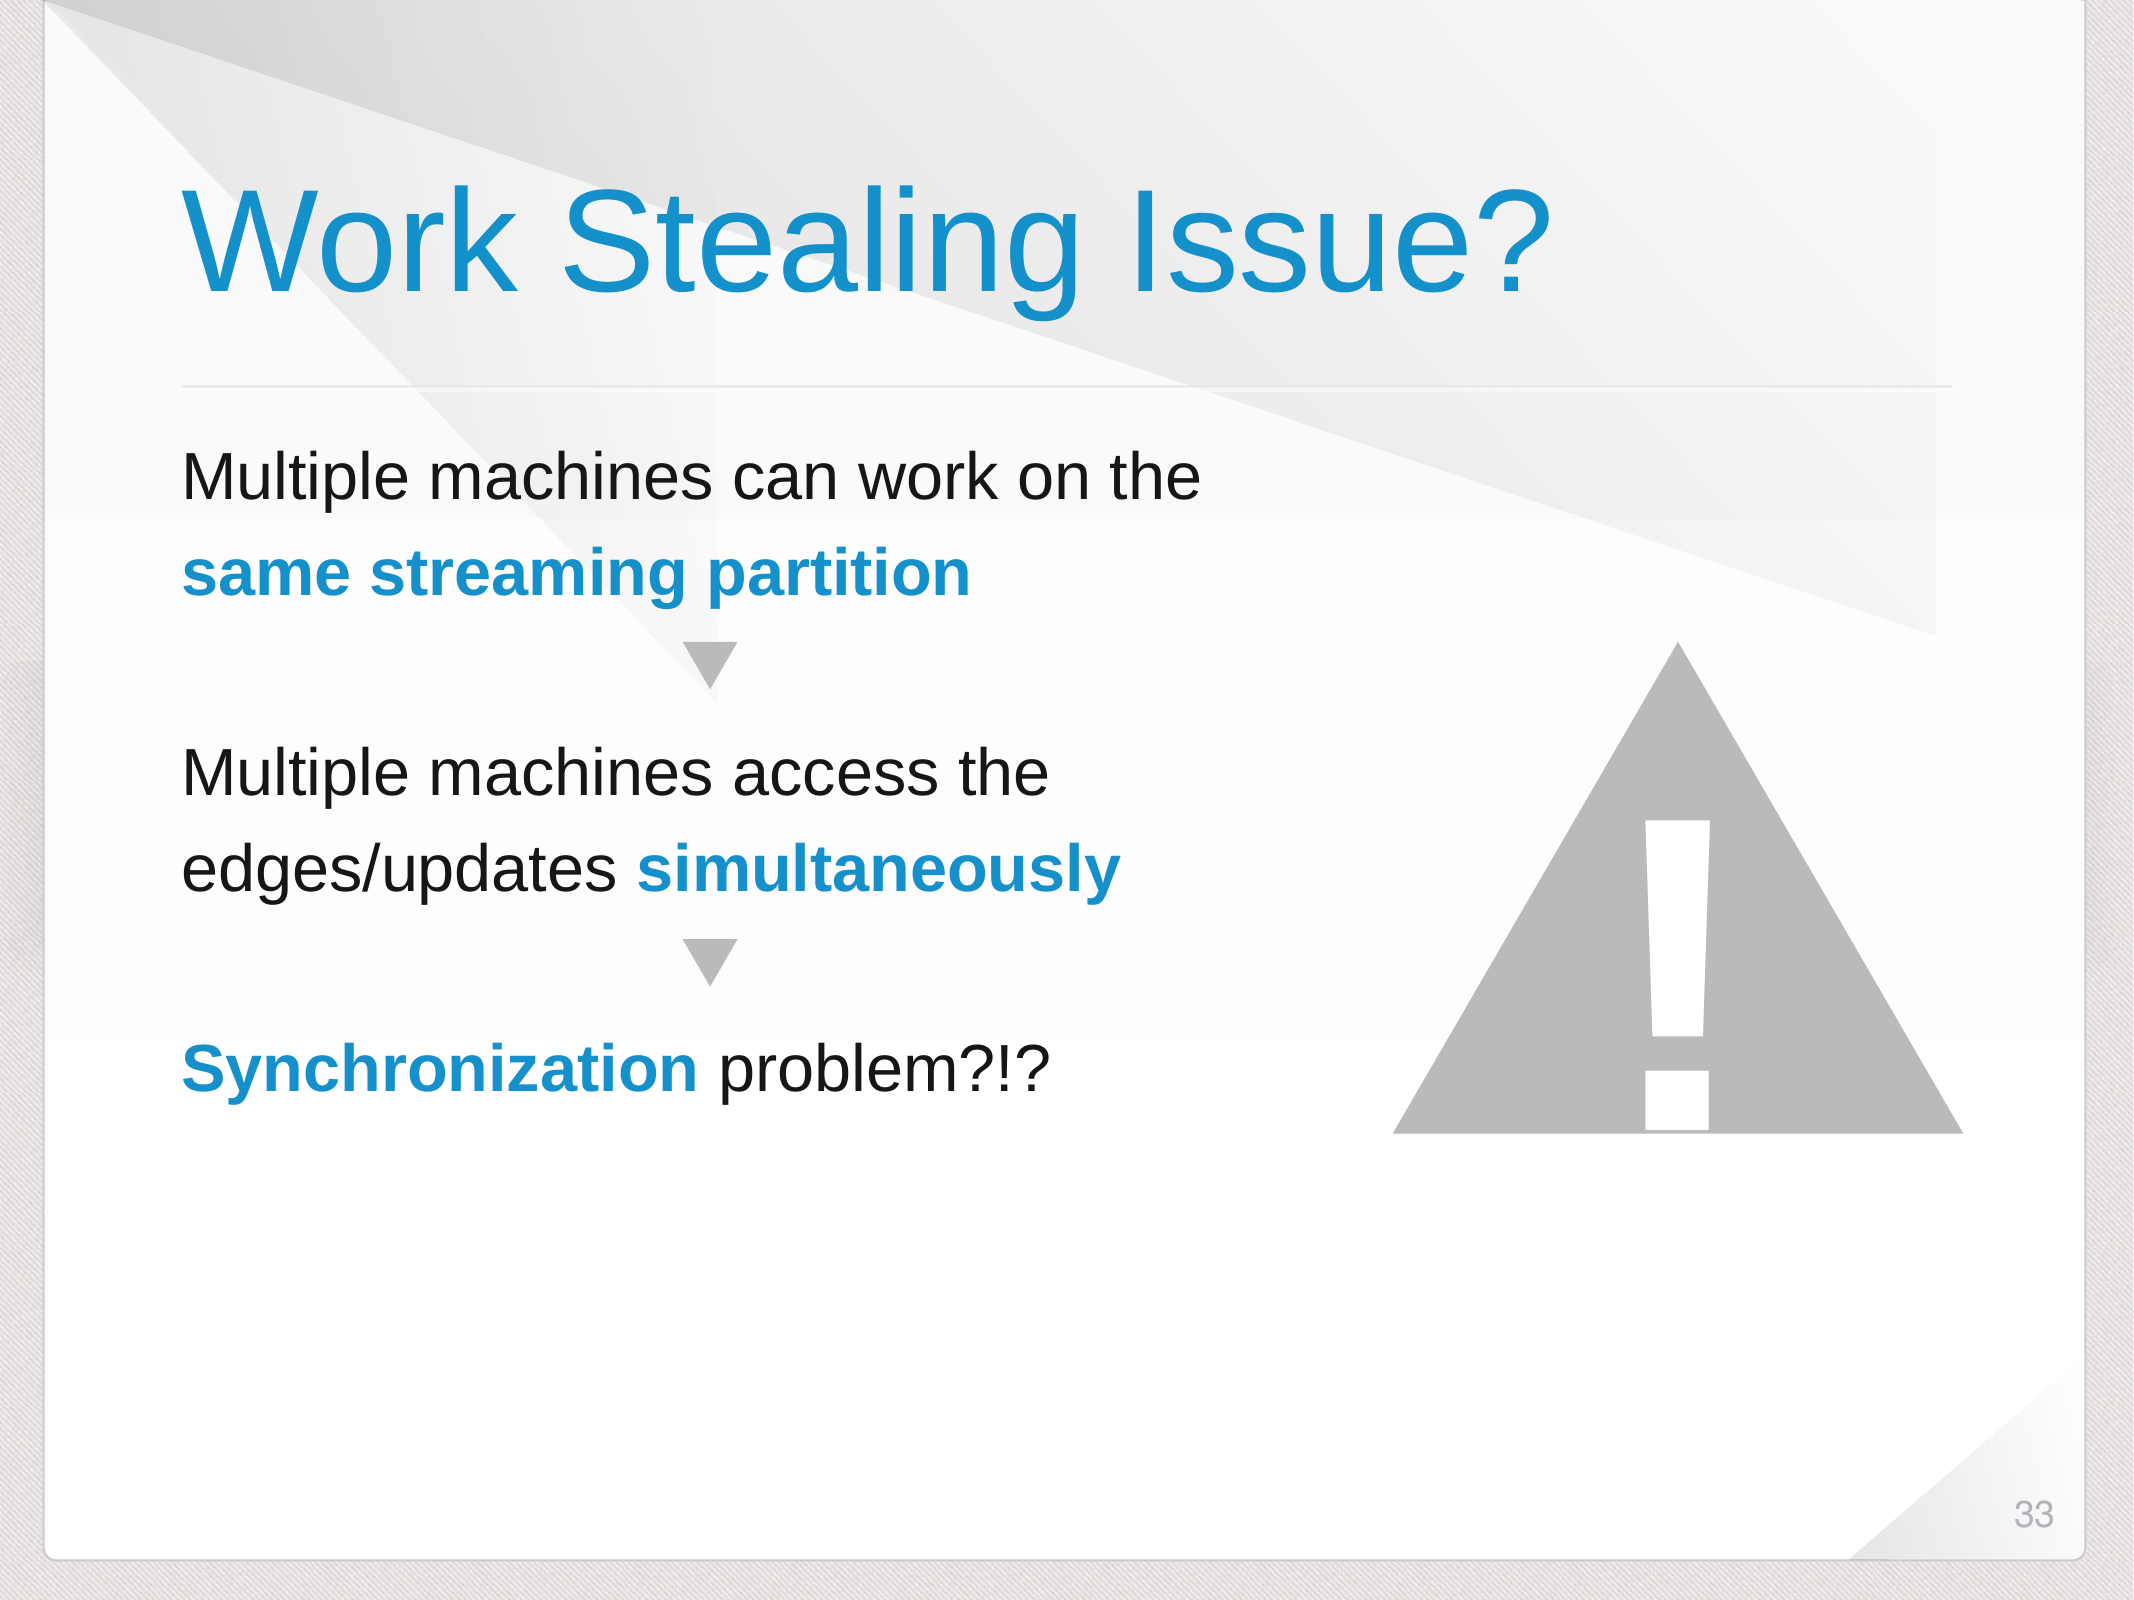

# Work Stealing Issue?
Multiple machines can work on the same streaming partition
Multiple machines access the edges/updates simultaneously
Synchronization problem?!?
!

33